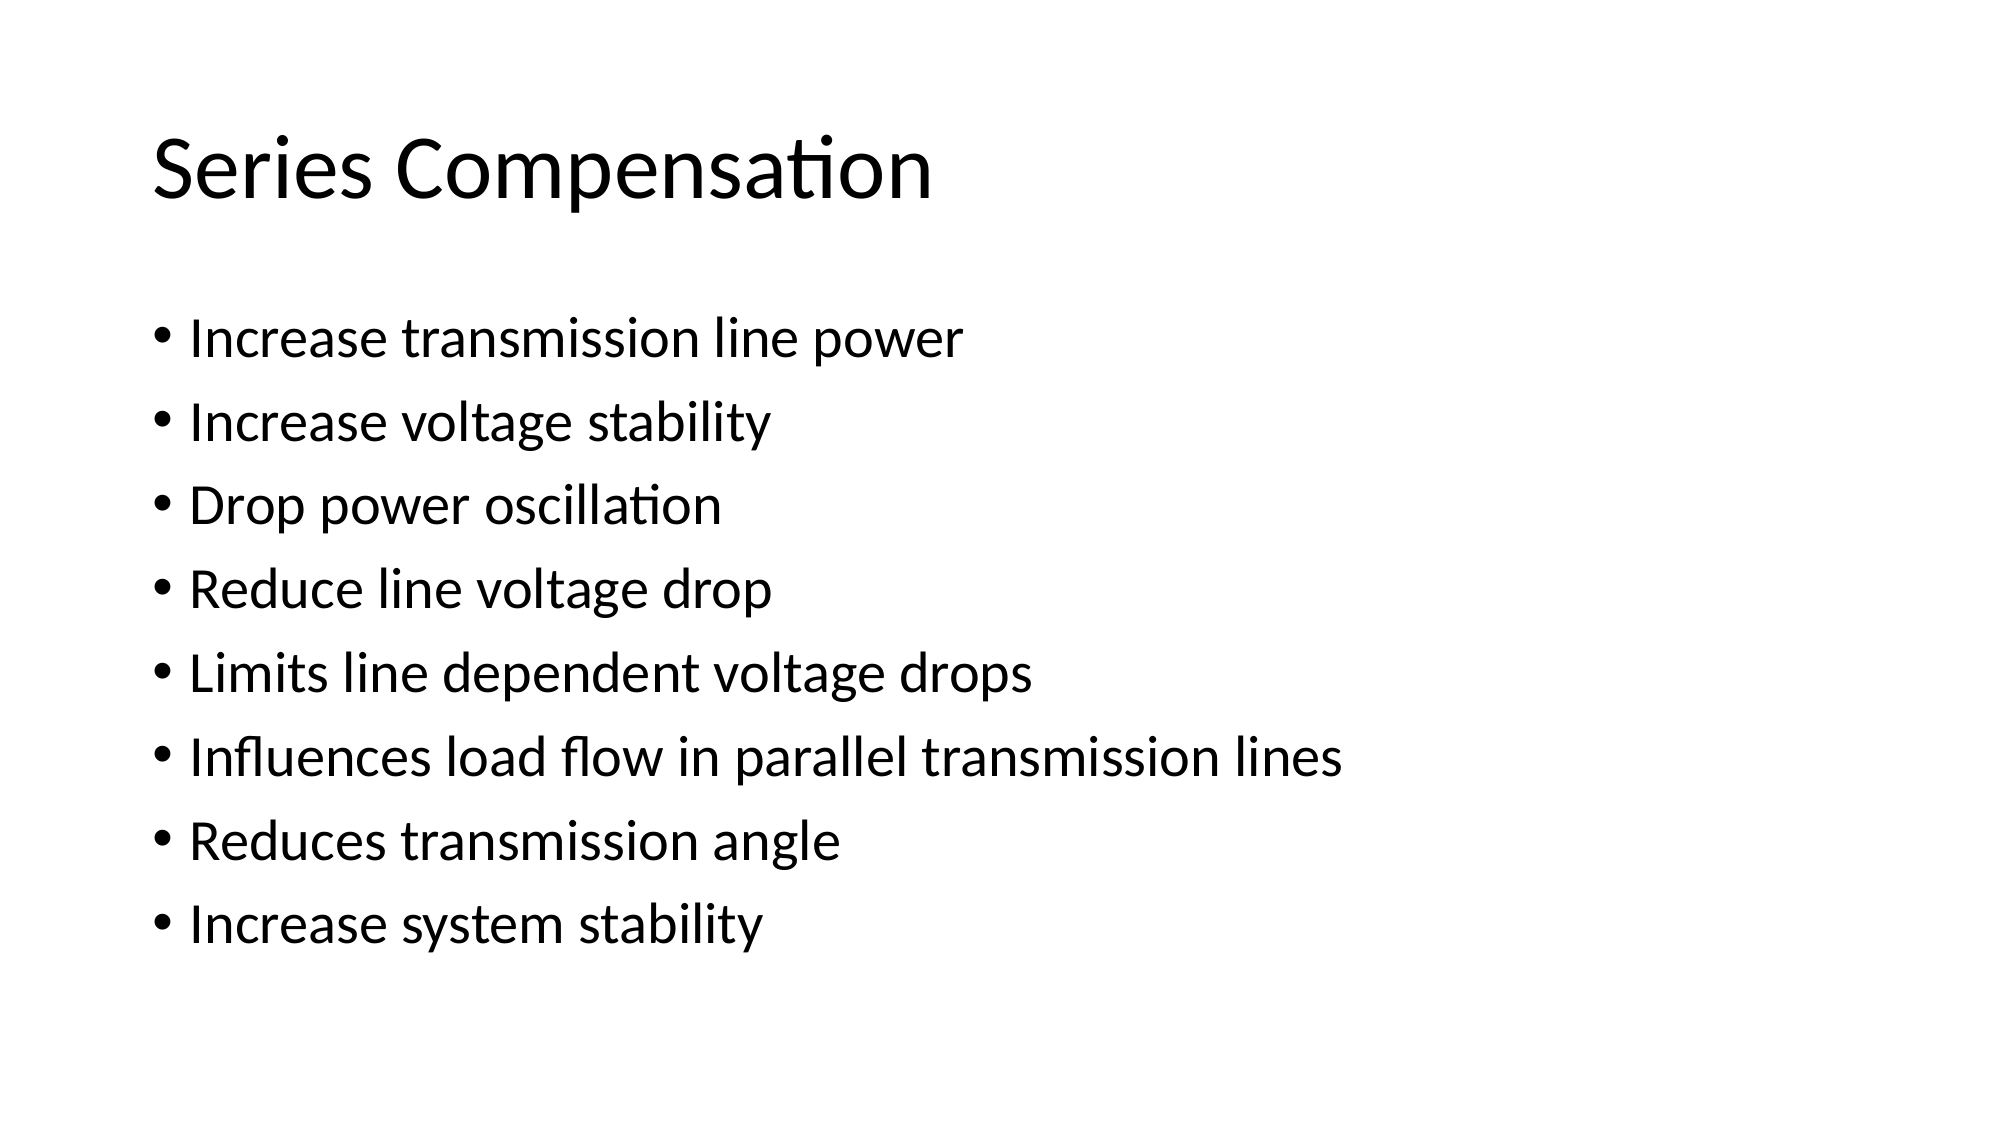

# Series Compensation
Increase transmission line power
Increase voltage stability
Drop power oscillation
Reduce line voltage drop
Limits line dependent voltage drops
Influences load flow in parallel transmission lines
Reduces transmission angle
Increase system stability